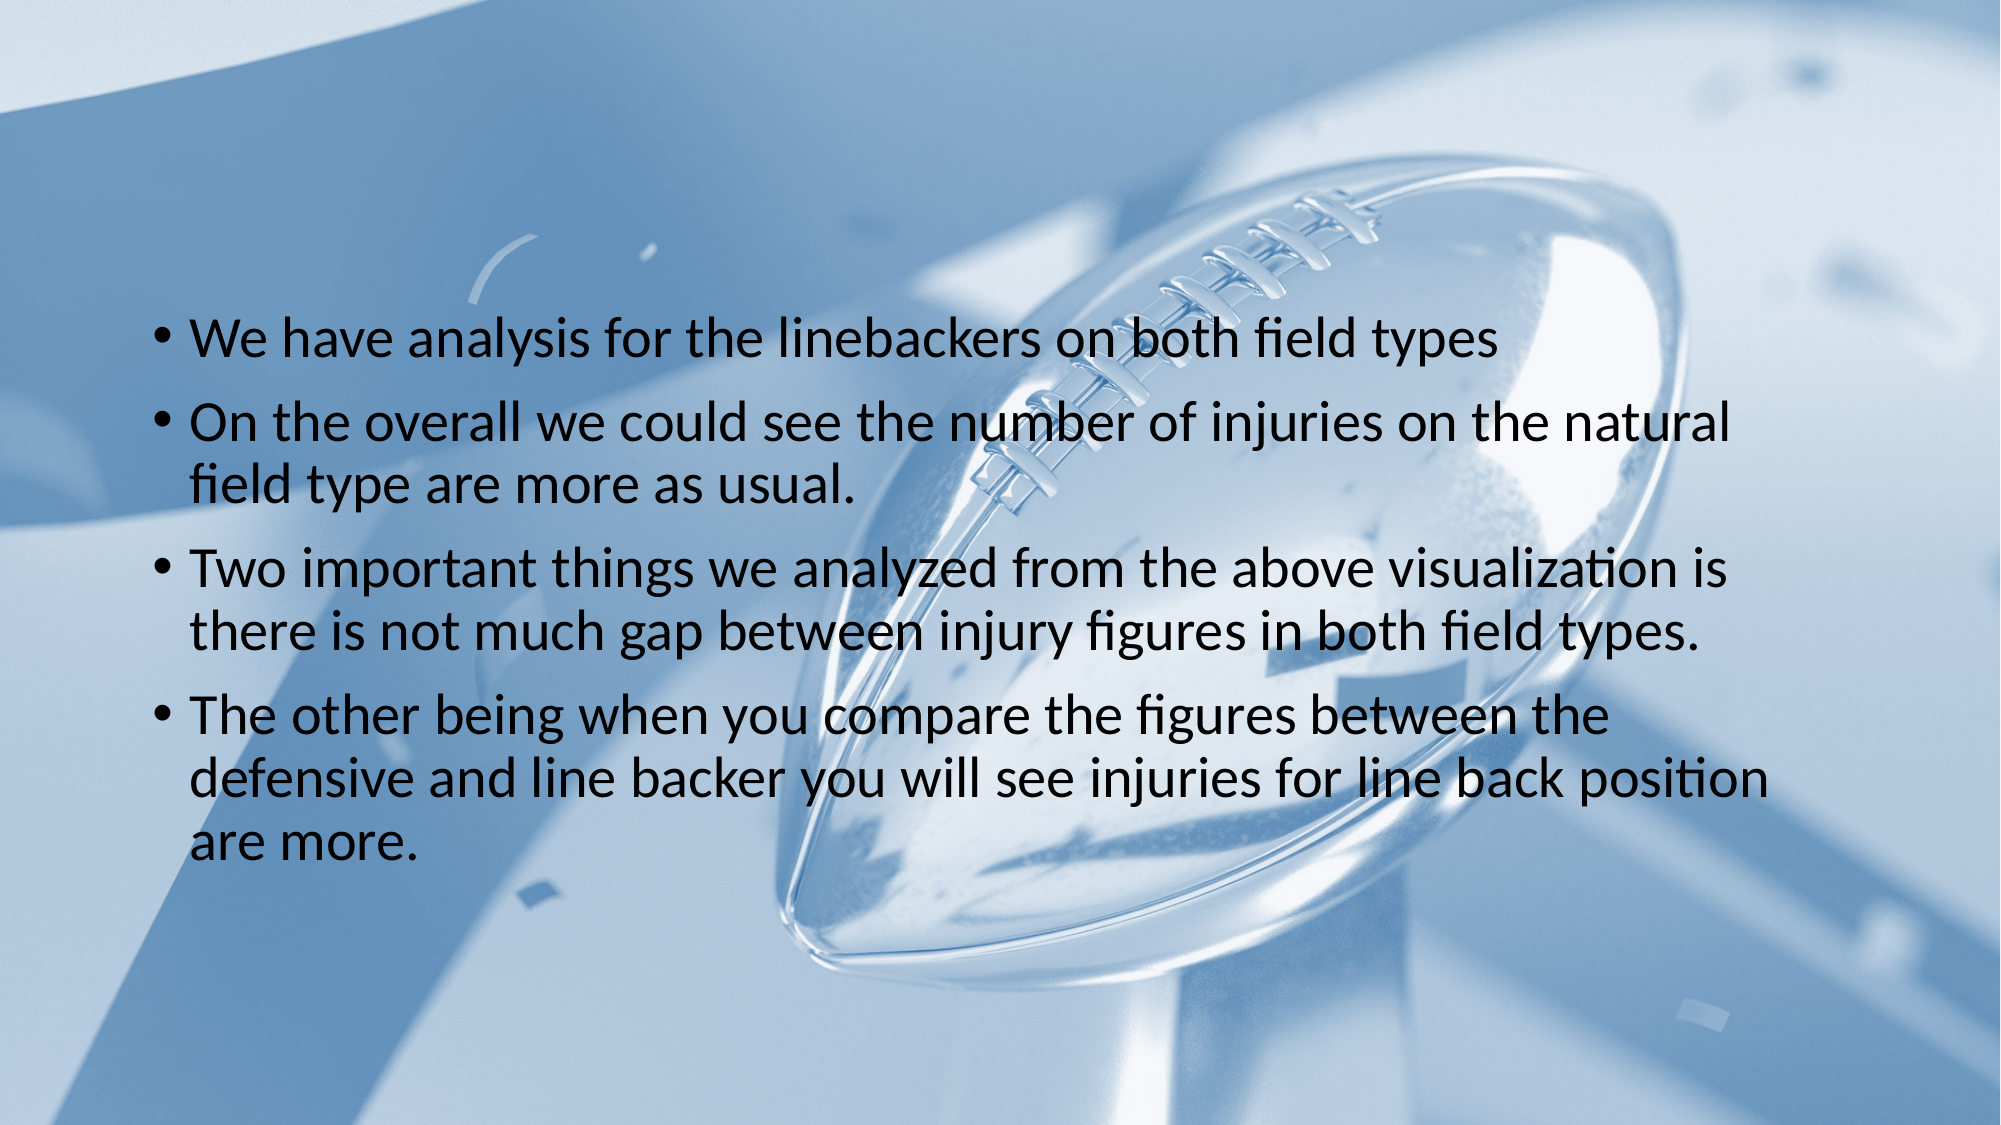

We have analysis for the linebackers on both field types
On the overall we could see the number of injuries on the natural field type are more as usual.
Two important things we analyzed from the above visualization is there is not much gap between injury figures in both field types.
The other being when you compare the figures between the defensive and line backer you will see injuries for line back position are more.